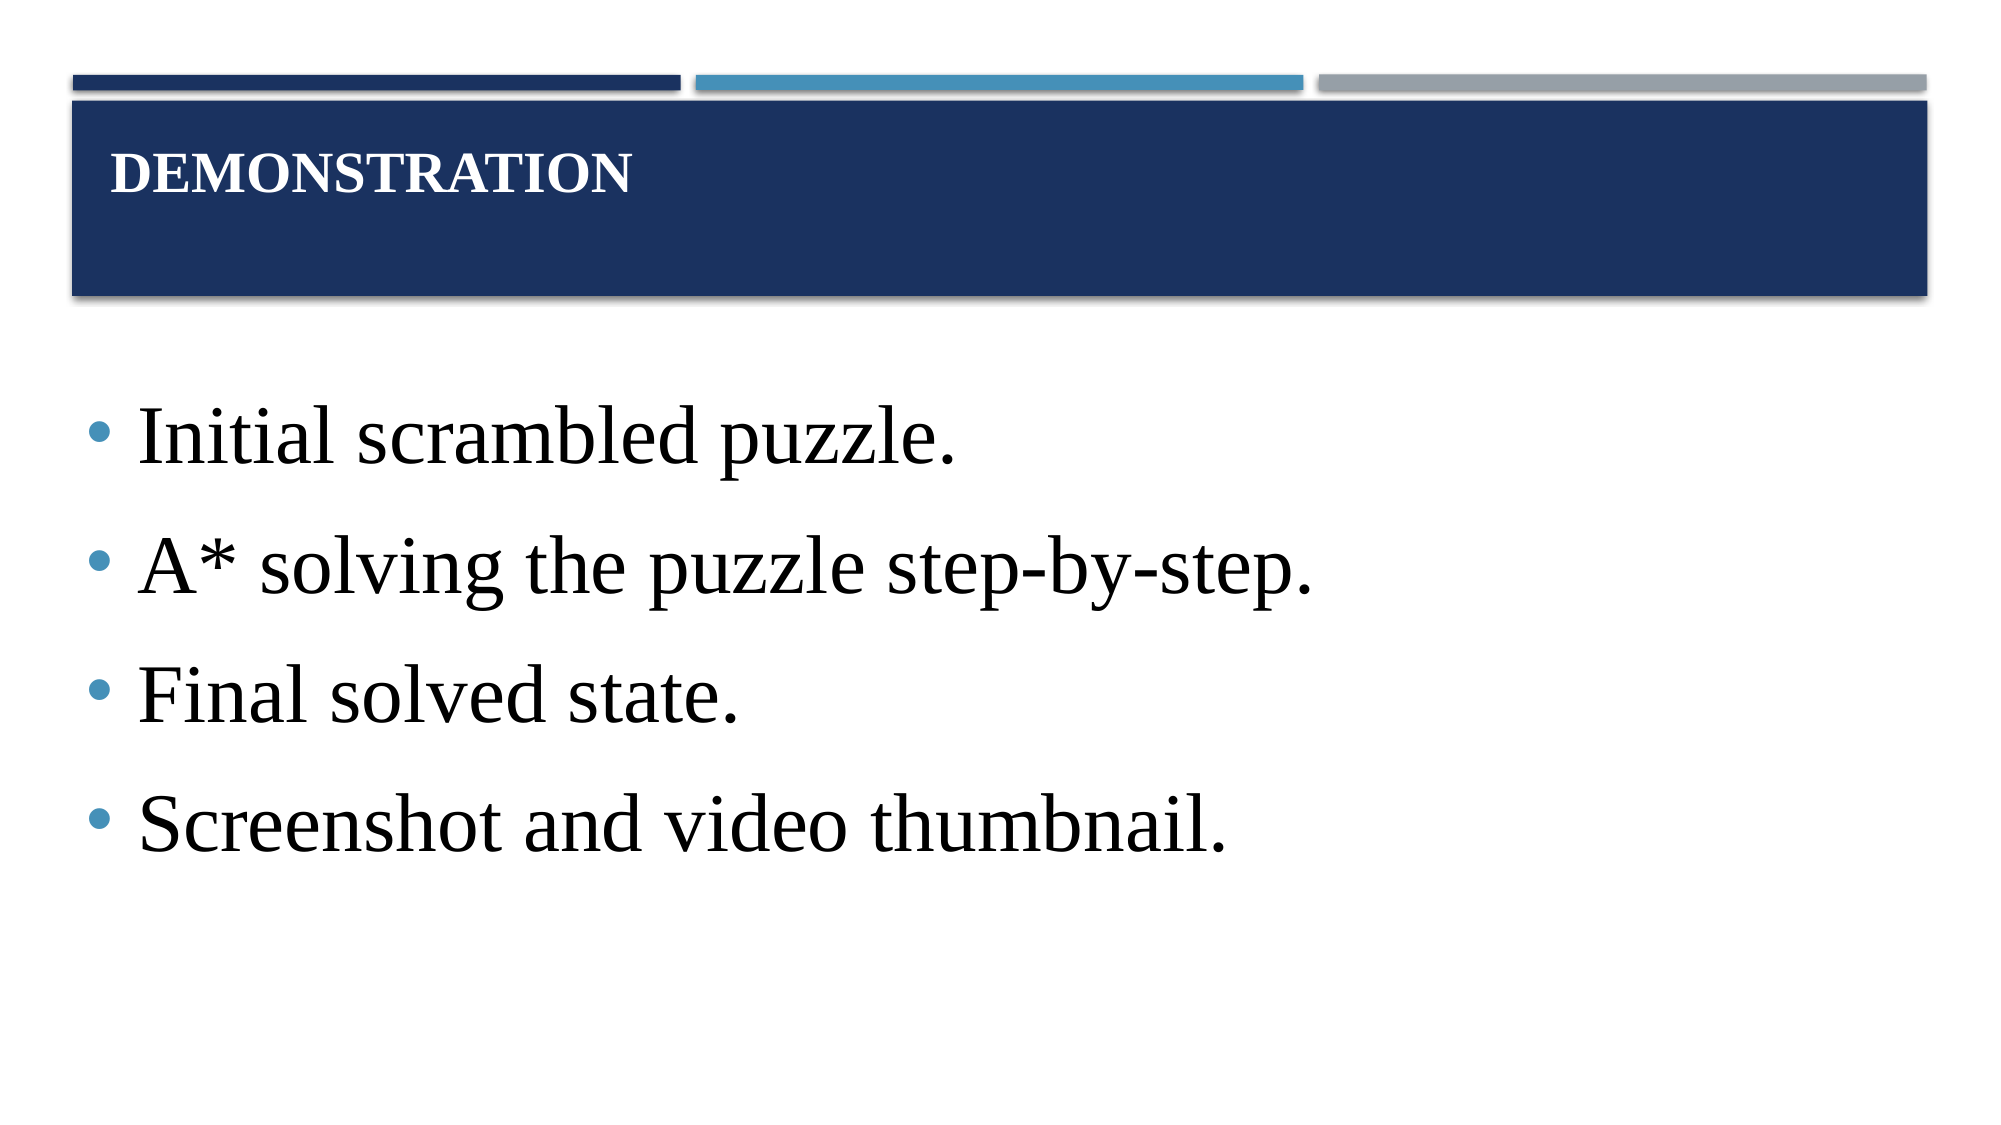

# Demonstration
Initial scrambled puzzle.
A* solving the puzzle step-by-step.
Final solved state.
Screenshot and video thumbnail.